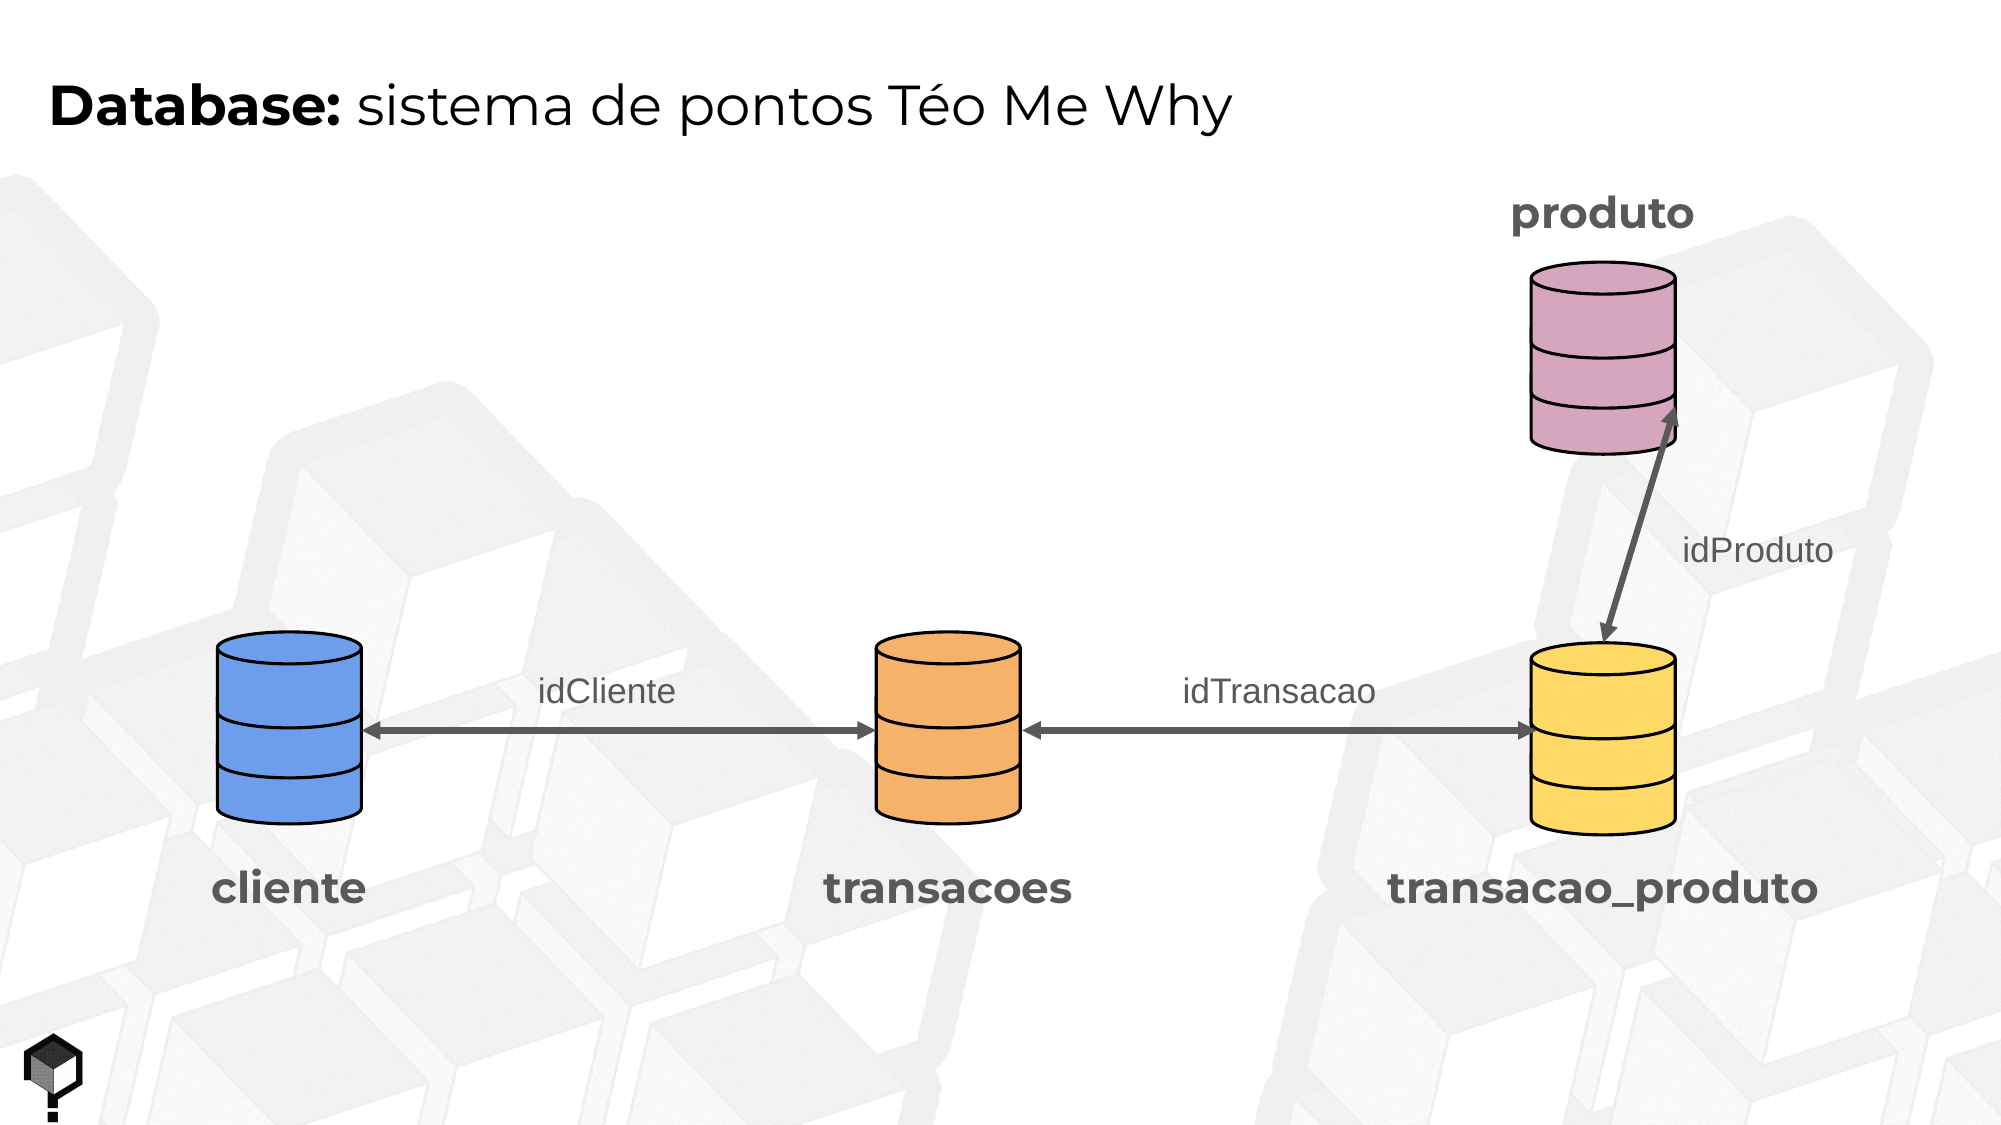

Database: sistema de pontos Téo Me Why
produto

idProduto

cliente

transacoes

transacao_produto
idCliente
idTransacao